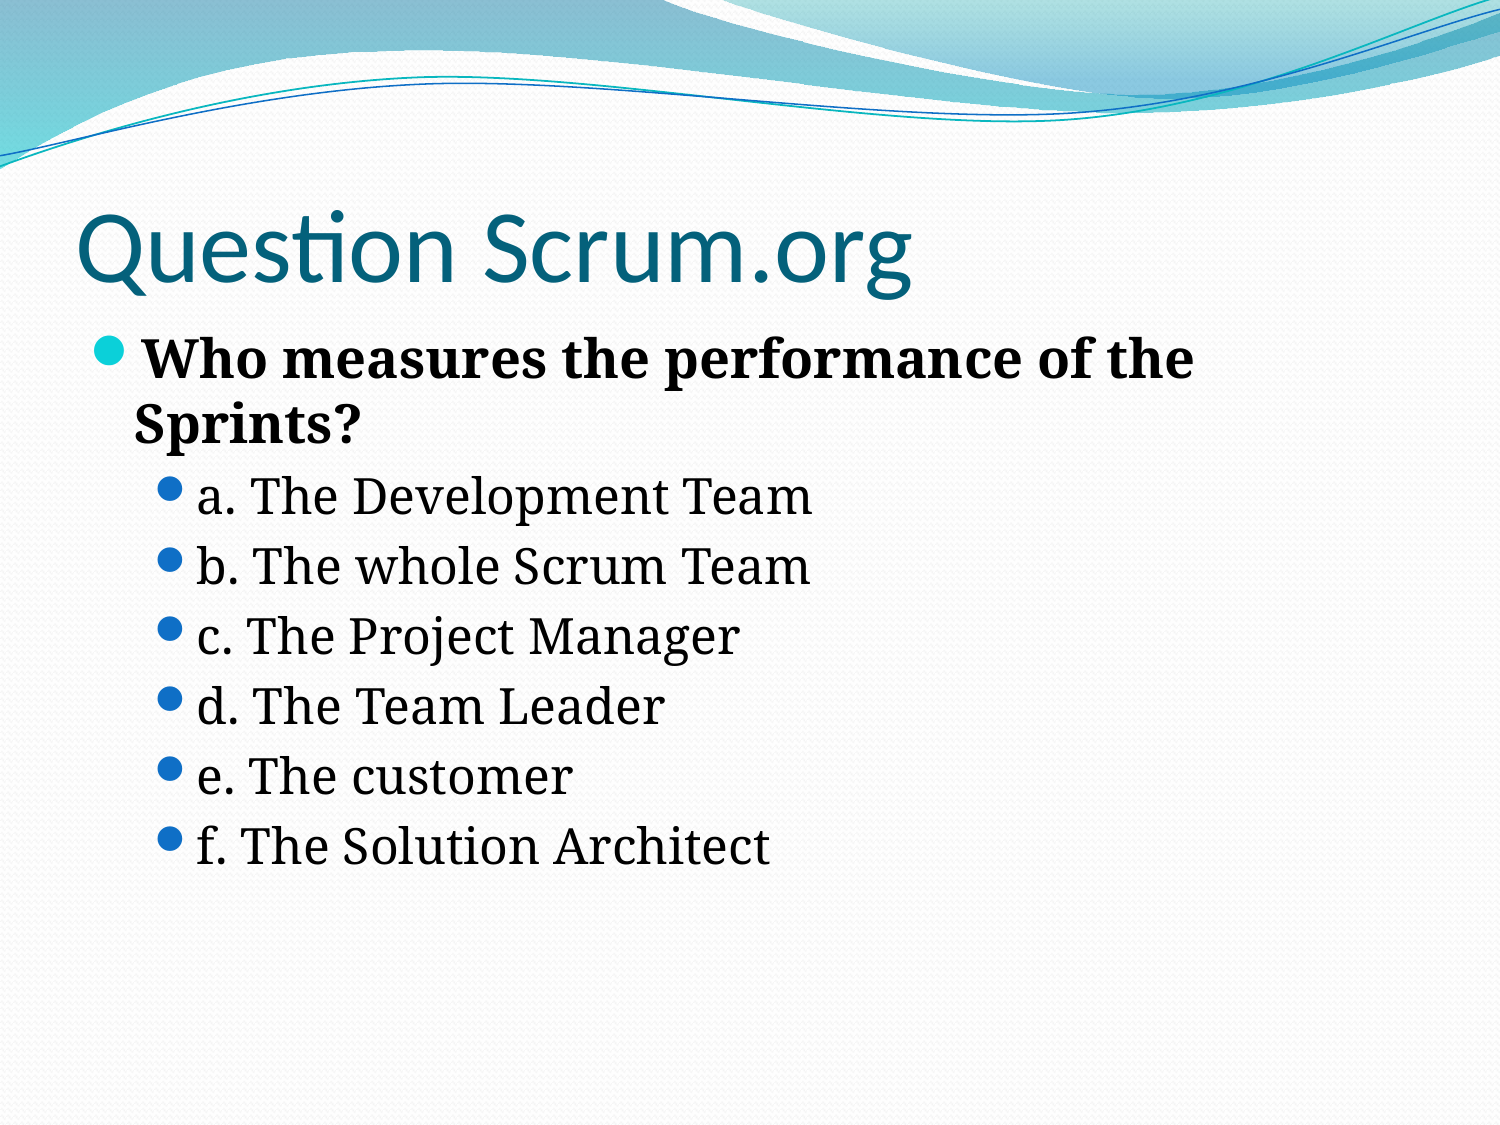

# Question Scrum.org
Who measures the performance of the Sprints?
a. The Development Team
b. The whole Scrum Team
c. The Project Manager
d. The Team Leader
e. The customer
f. The Solution Architect